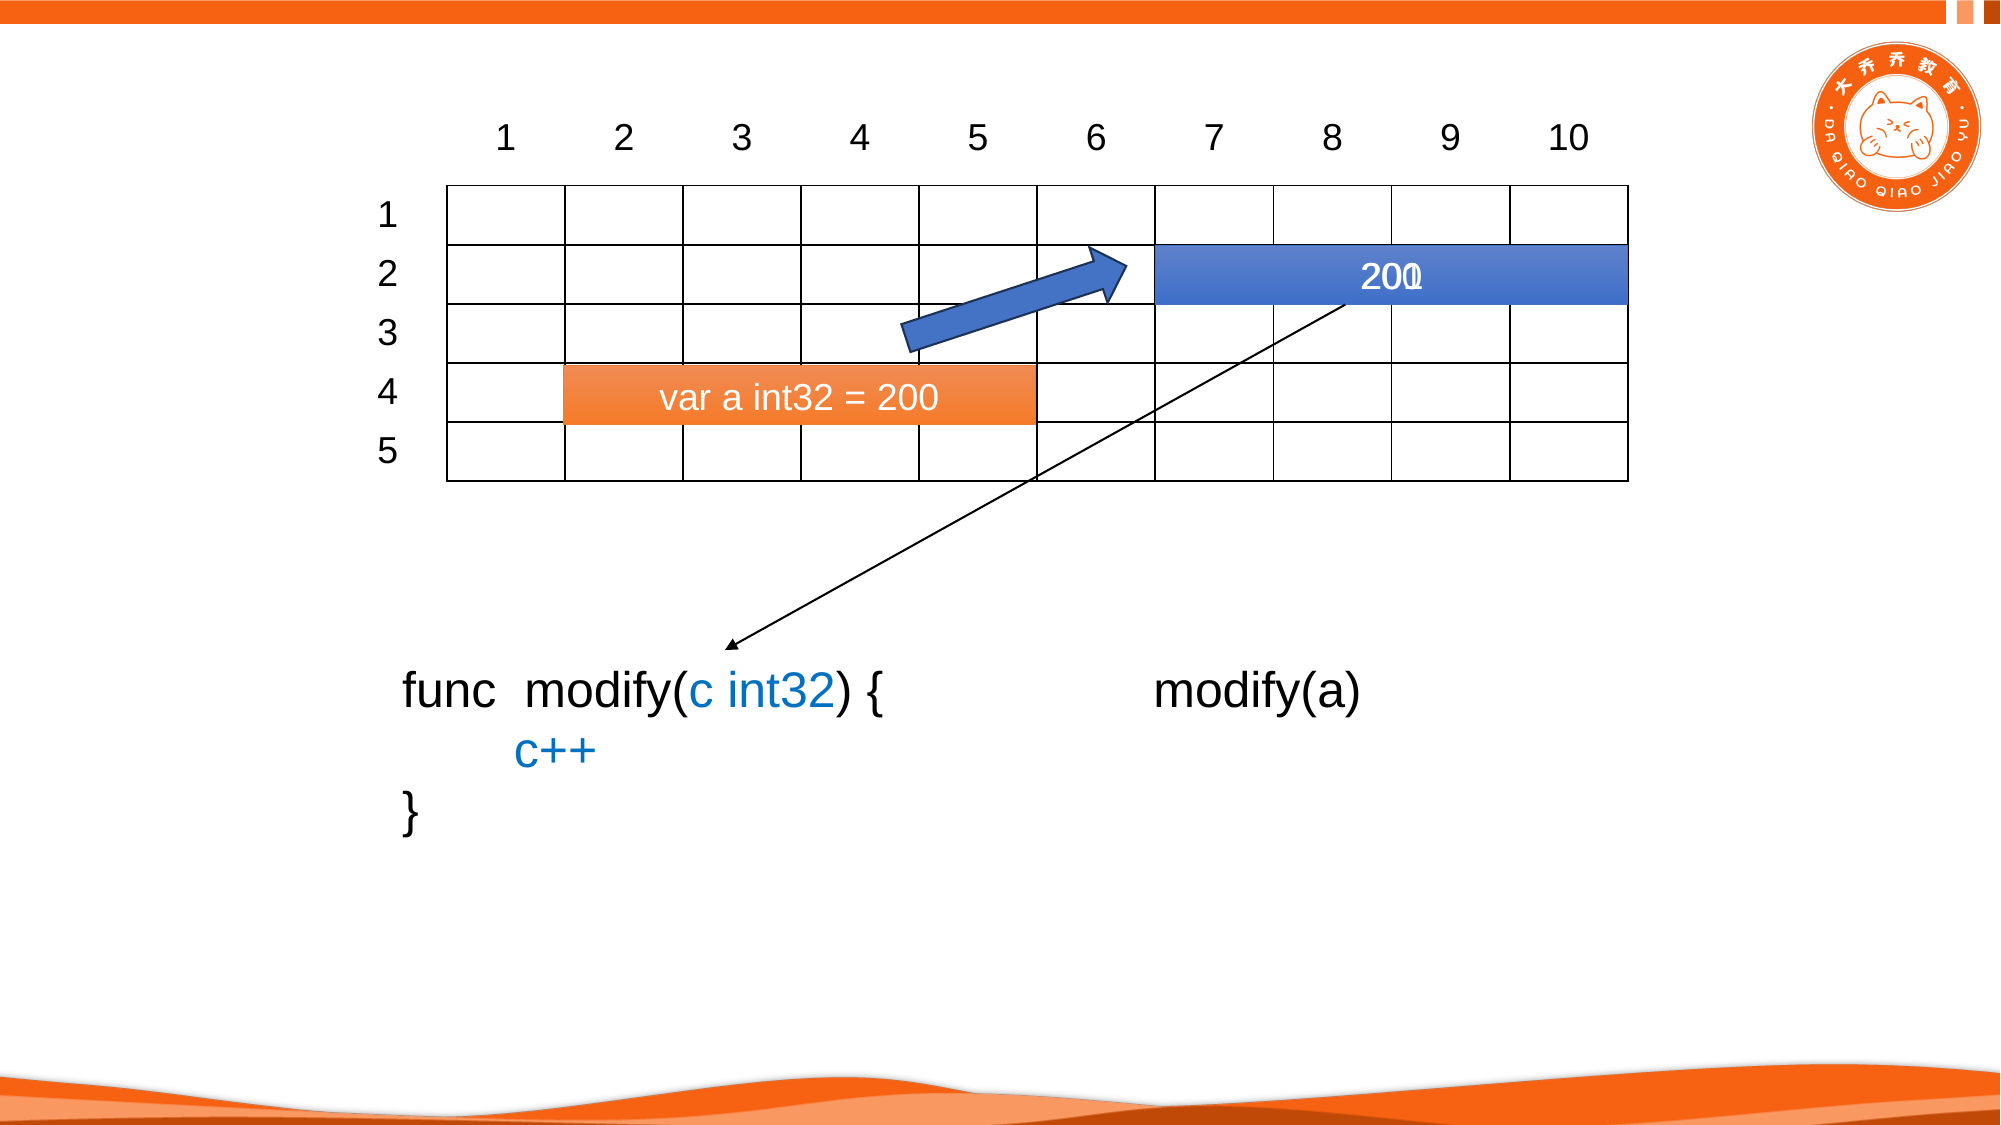

| 1 | 2 | 3 | 4 | 5 | 6 | 7 | 8 | 9 | 10 |
| --- | --- | --- | --- | --- | --- | --- | --- | --- | --- |
| 1 |
| --- |
| 2 |
| 3 |
| 4 |
| 5 |
|  |  |  |  |  |  |  |  |  |  |
| --- | --- | --- | --- | --- | --- | --- | --- | --- | --- |
|  |  |  |  |  |  |  |  |  |  |
|  |  |  |  |  |  |  |  |  |  |
|  |  |  |  |  |  |  |  |  |  |
|  |  |  |  |  |  |  |  |  |  |
200
201

var a int32 = 200
modify(a)
func  modify(c int32) {
        c++
}